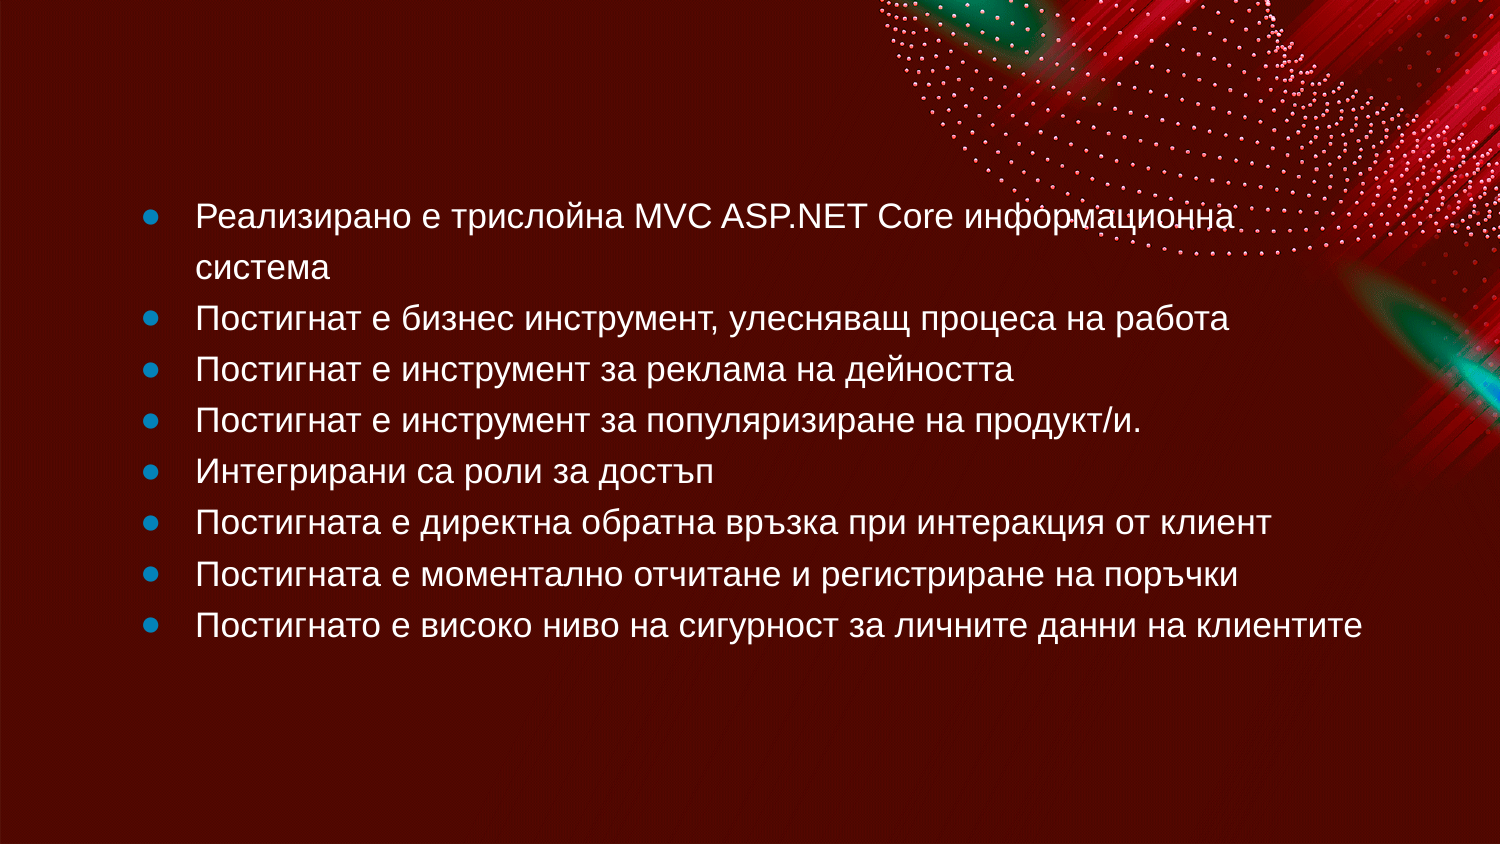

Реализирано е трислойна MVC ASP.NET Core информационна система
Постигнат е бизнес инструмент, улесняващ процеса на работа
Постигнат е инструмент за реклама на дейността
Постигнат е инструмент за популяризиране на продукт/и.
Интегрирани са роли за достъп
Постигната е директна обратна връзка при интеракция от клиент
Постигната е моментално отчитане и регистриране на поръчки
Постигнато е високо ниво на сигурност за личните данни на клиентите